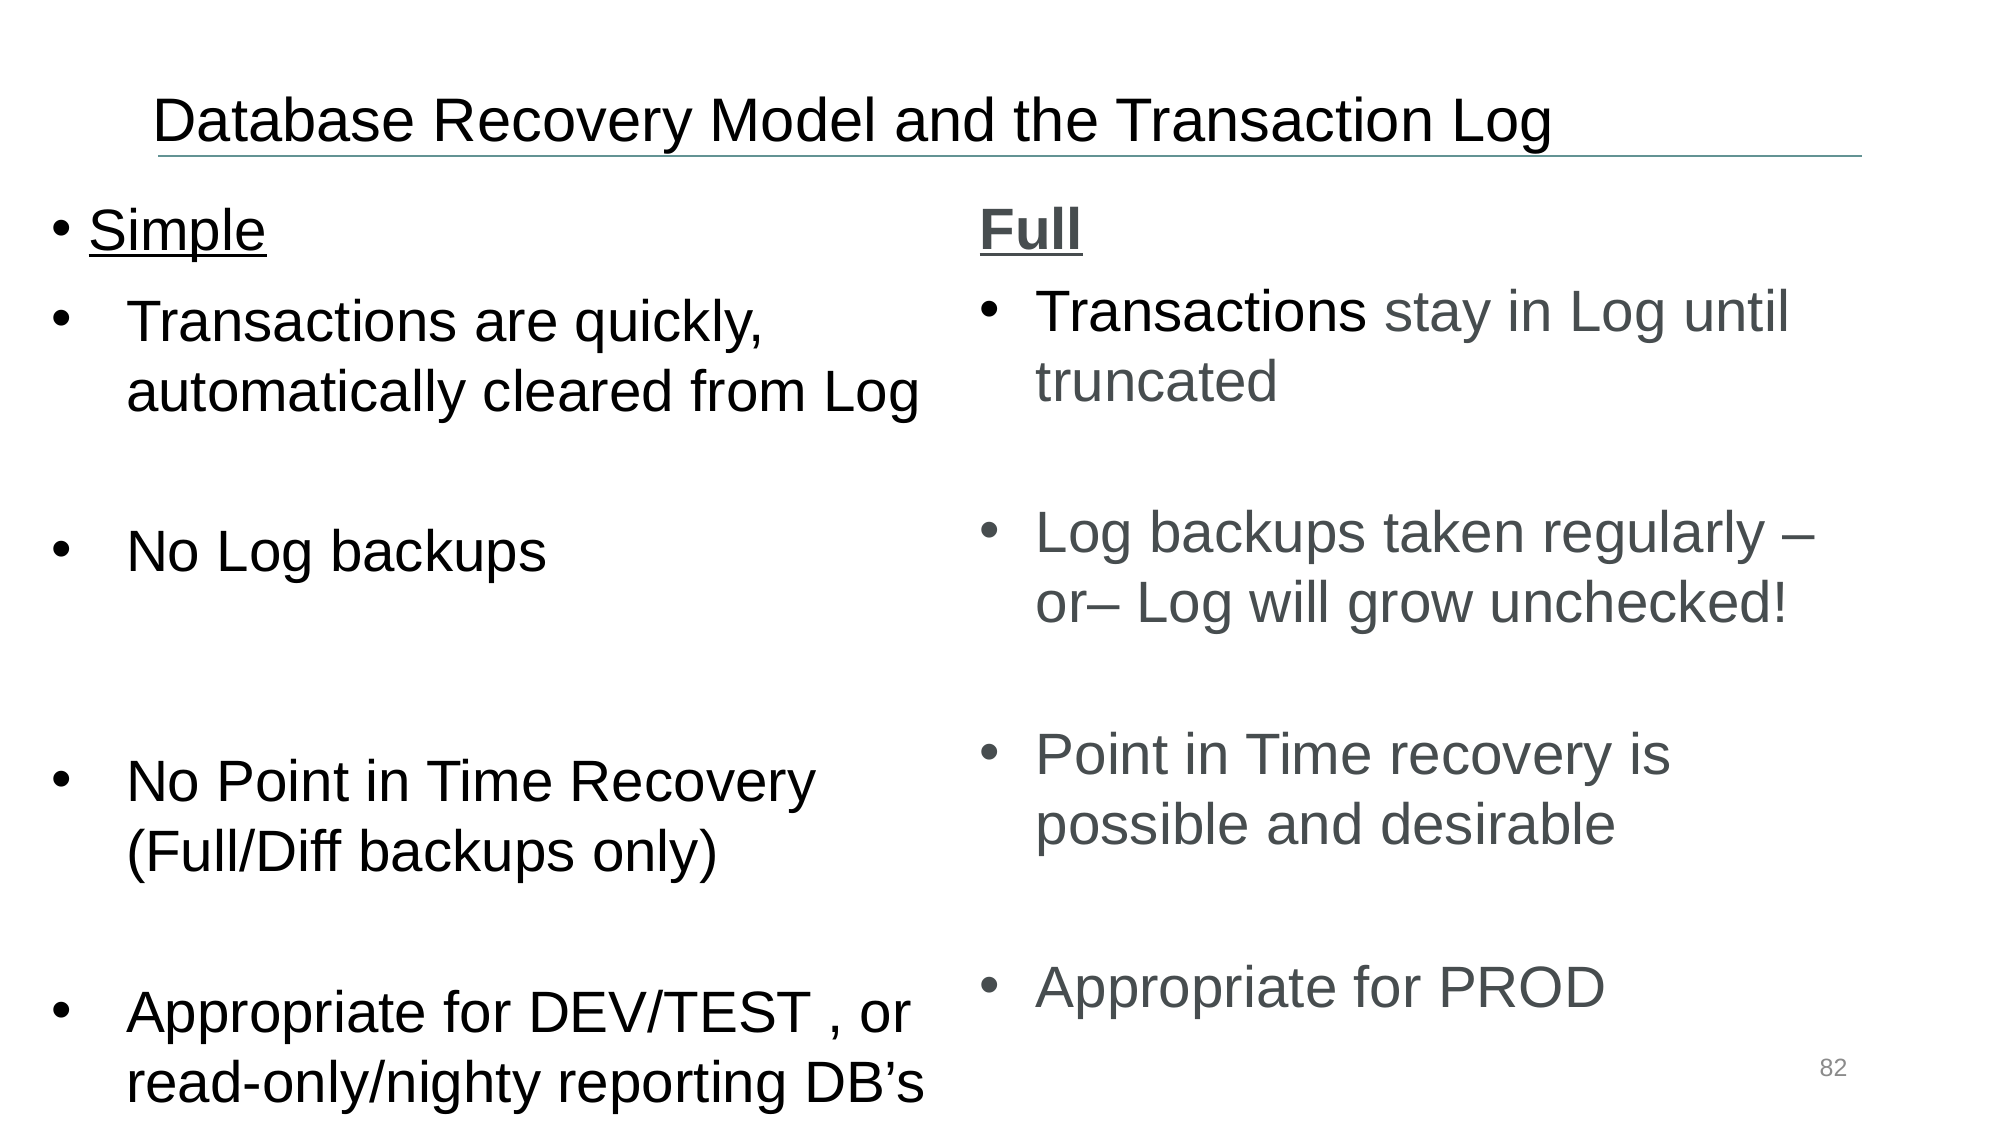

# Database Recovery Model and the Transaction Log
Full
Transactions stay in Log until truncated
Log backups taken regularly –or– Log will grow unchecked!
Point in Time recovery is possible and desirable

Appropriate for PROD

Simple
Transactions are quickly, automatically cleared from Log
No Log backups
No Point in Time Recovery (Full/Diff backups only)
Appropriate for DEV/TEST , or read-only/nighty reporting DB’s
82